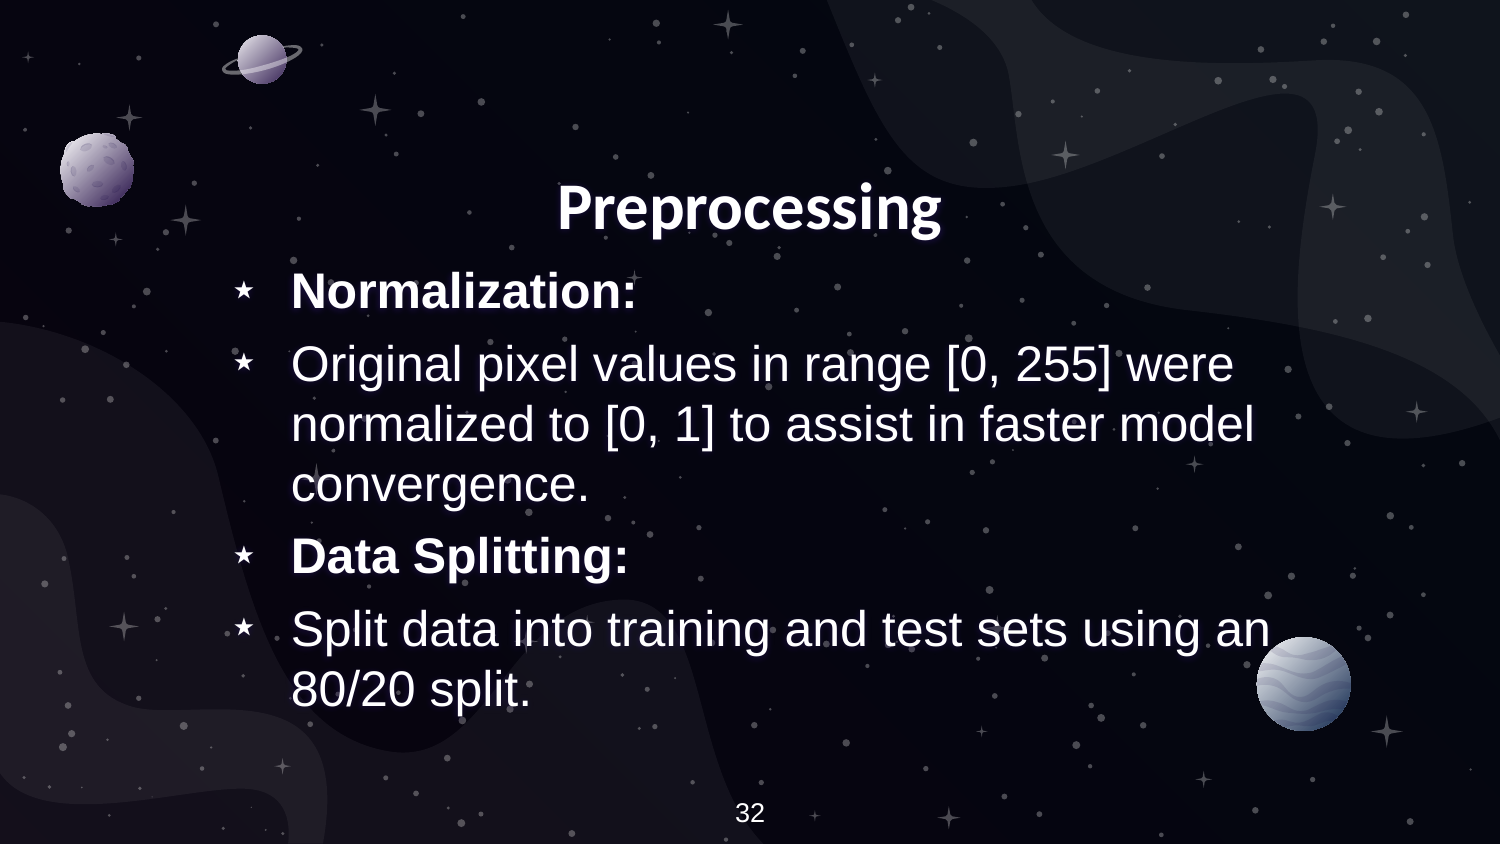

# Preprocessing
Normalization:
Original pixel values in range [0, 255] were normalized to [0, 1] to assist in faster model convergence.
Data Splitting:
Split data into training and test sets using an 80/20 split.

32